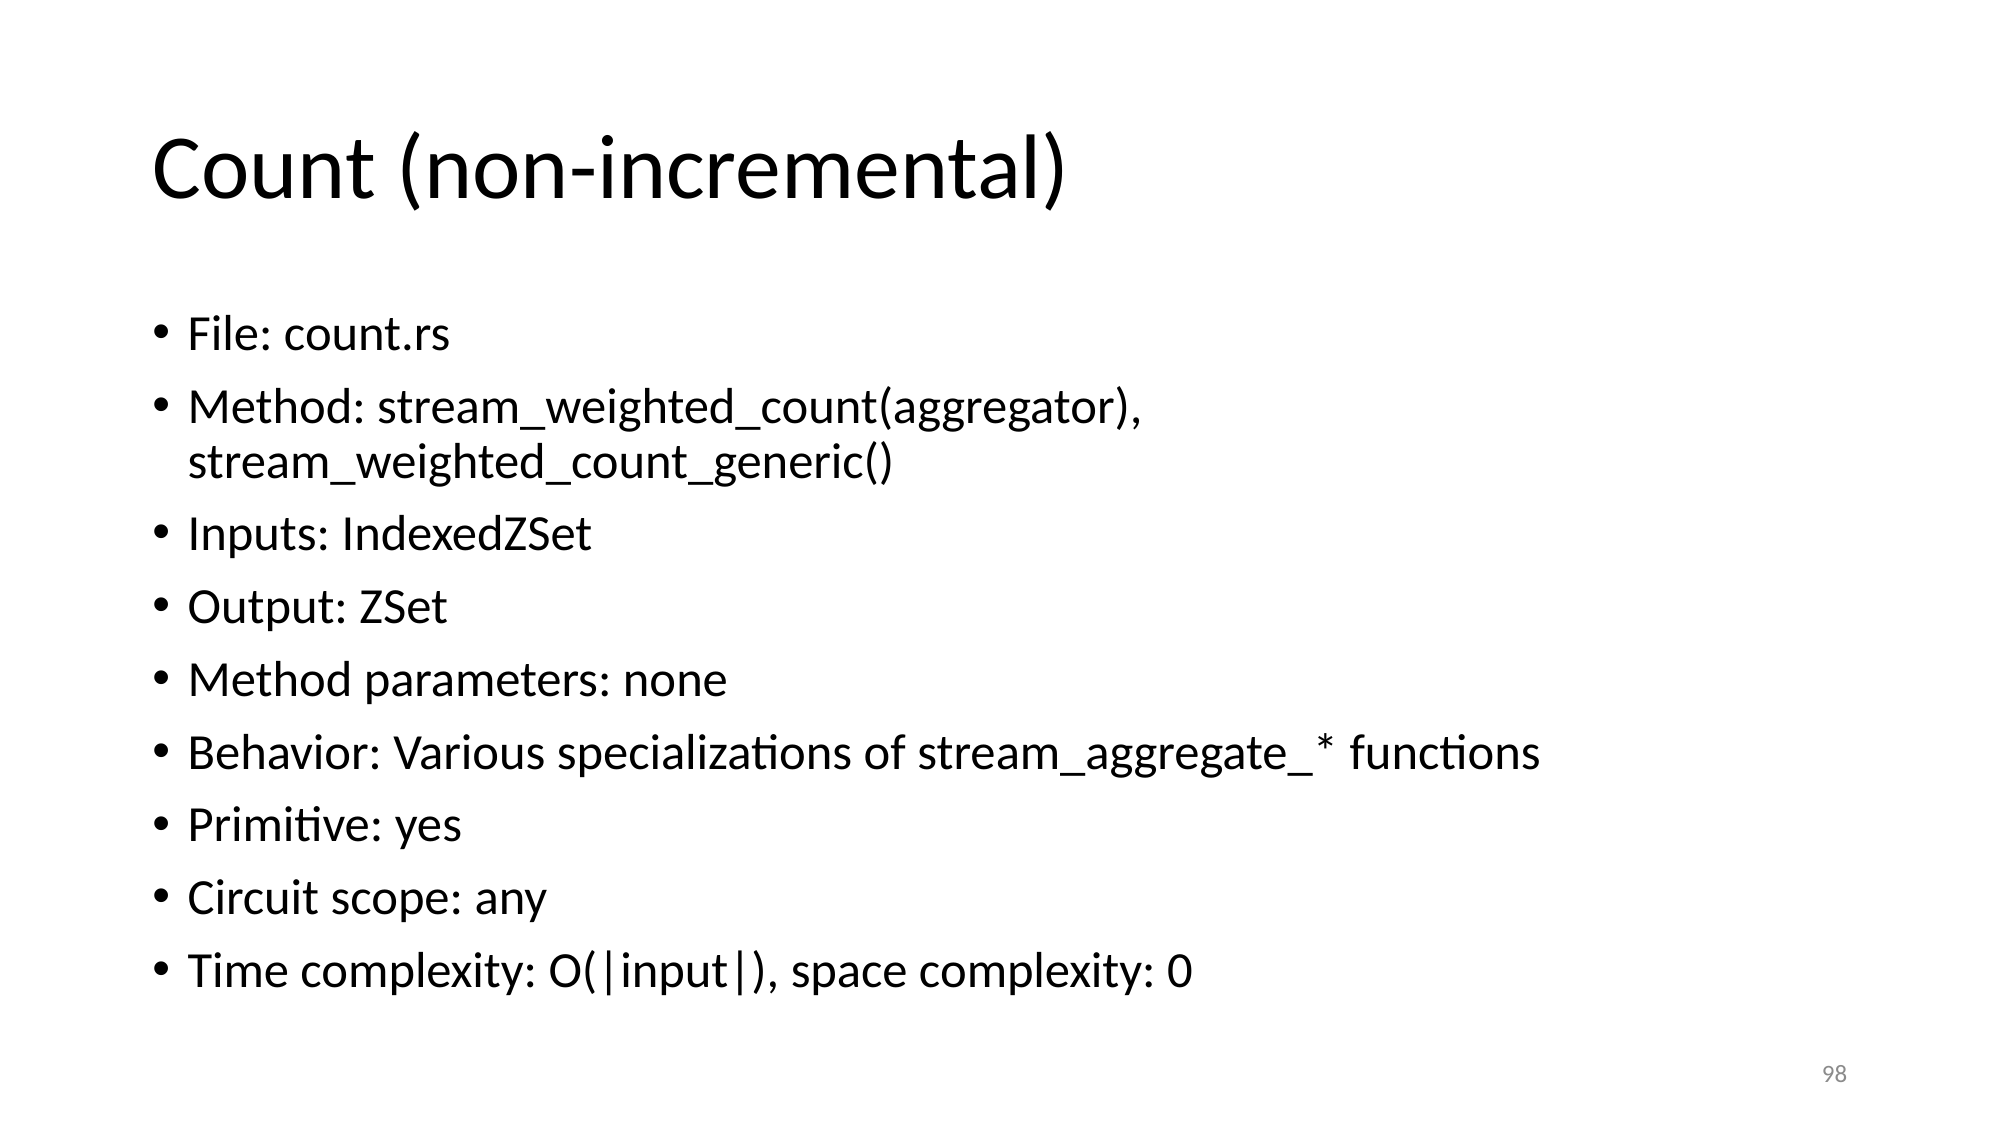

# Count (non-incremental)
File: count.rs
Method: stream_weighted_count(aggregator), stream_weighted_count_generic()
Inputs: IndexedZSet
Output: ZSet
Method parameters: none
Behavior: Various specializations of stream_aggregate_* functions
Primitive: yes
Circuit scope: any
Time complexity: O(|input|), space complexity: 0
98